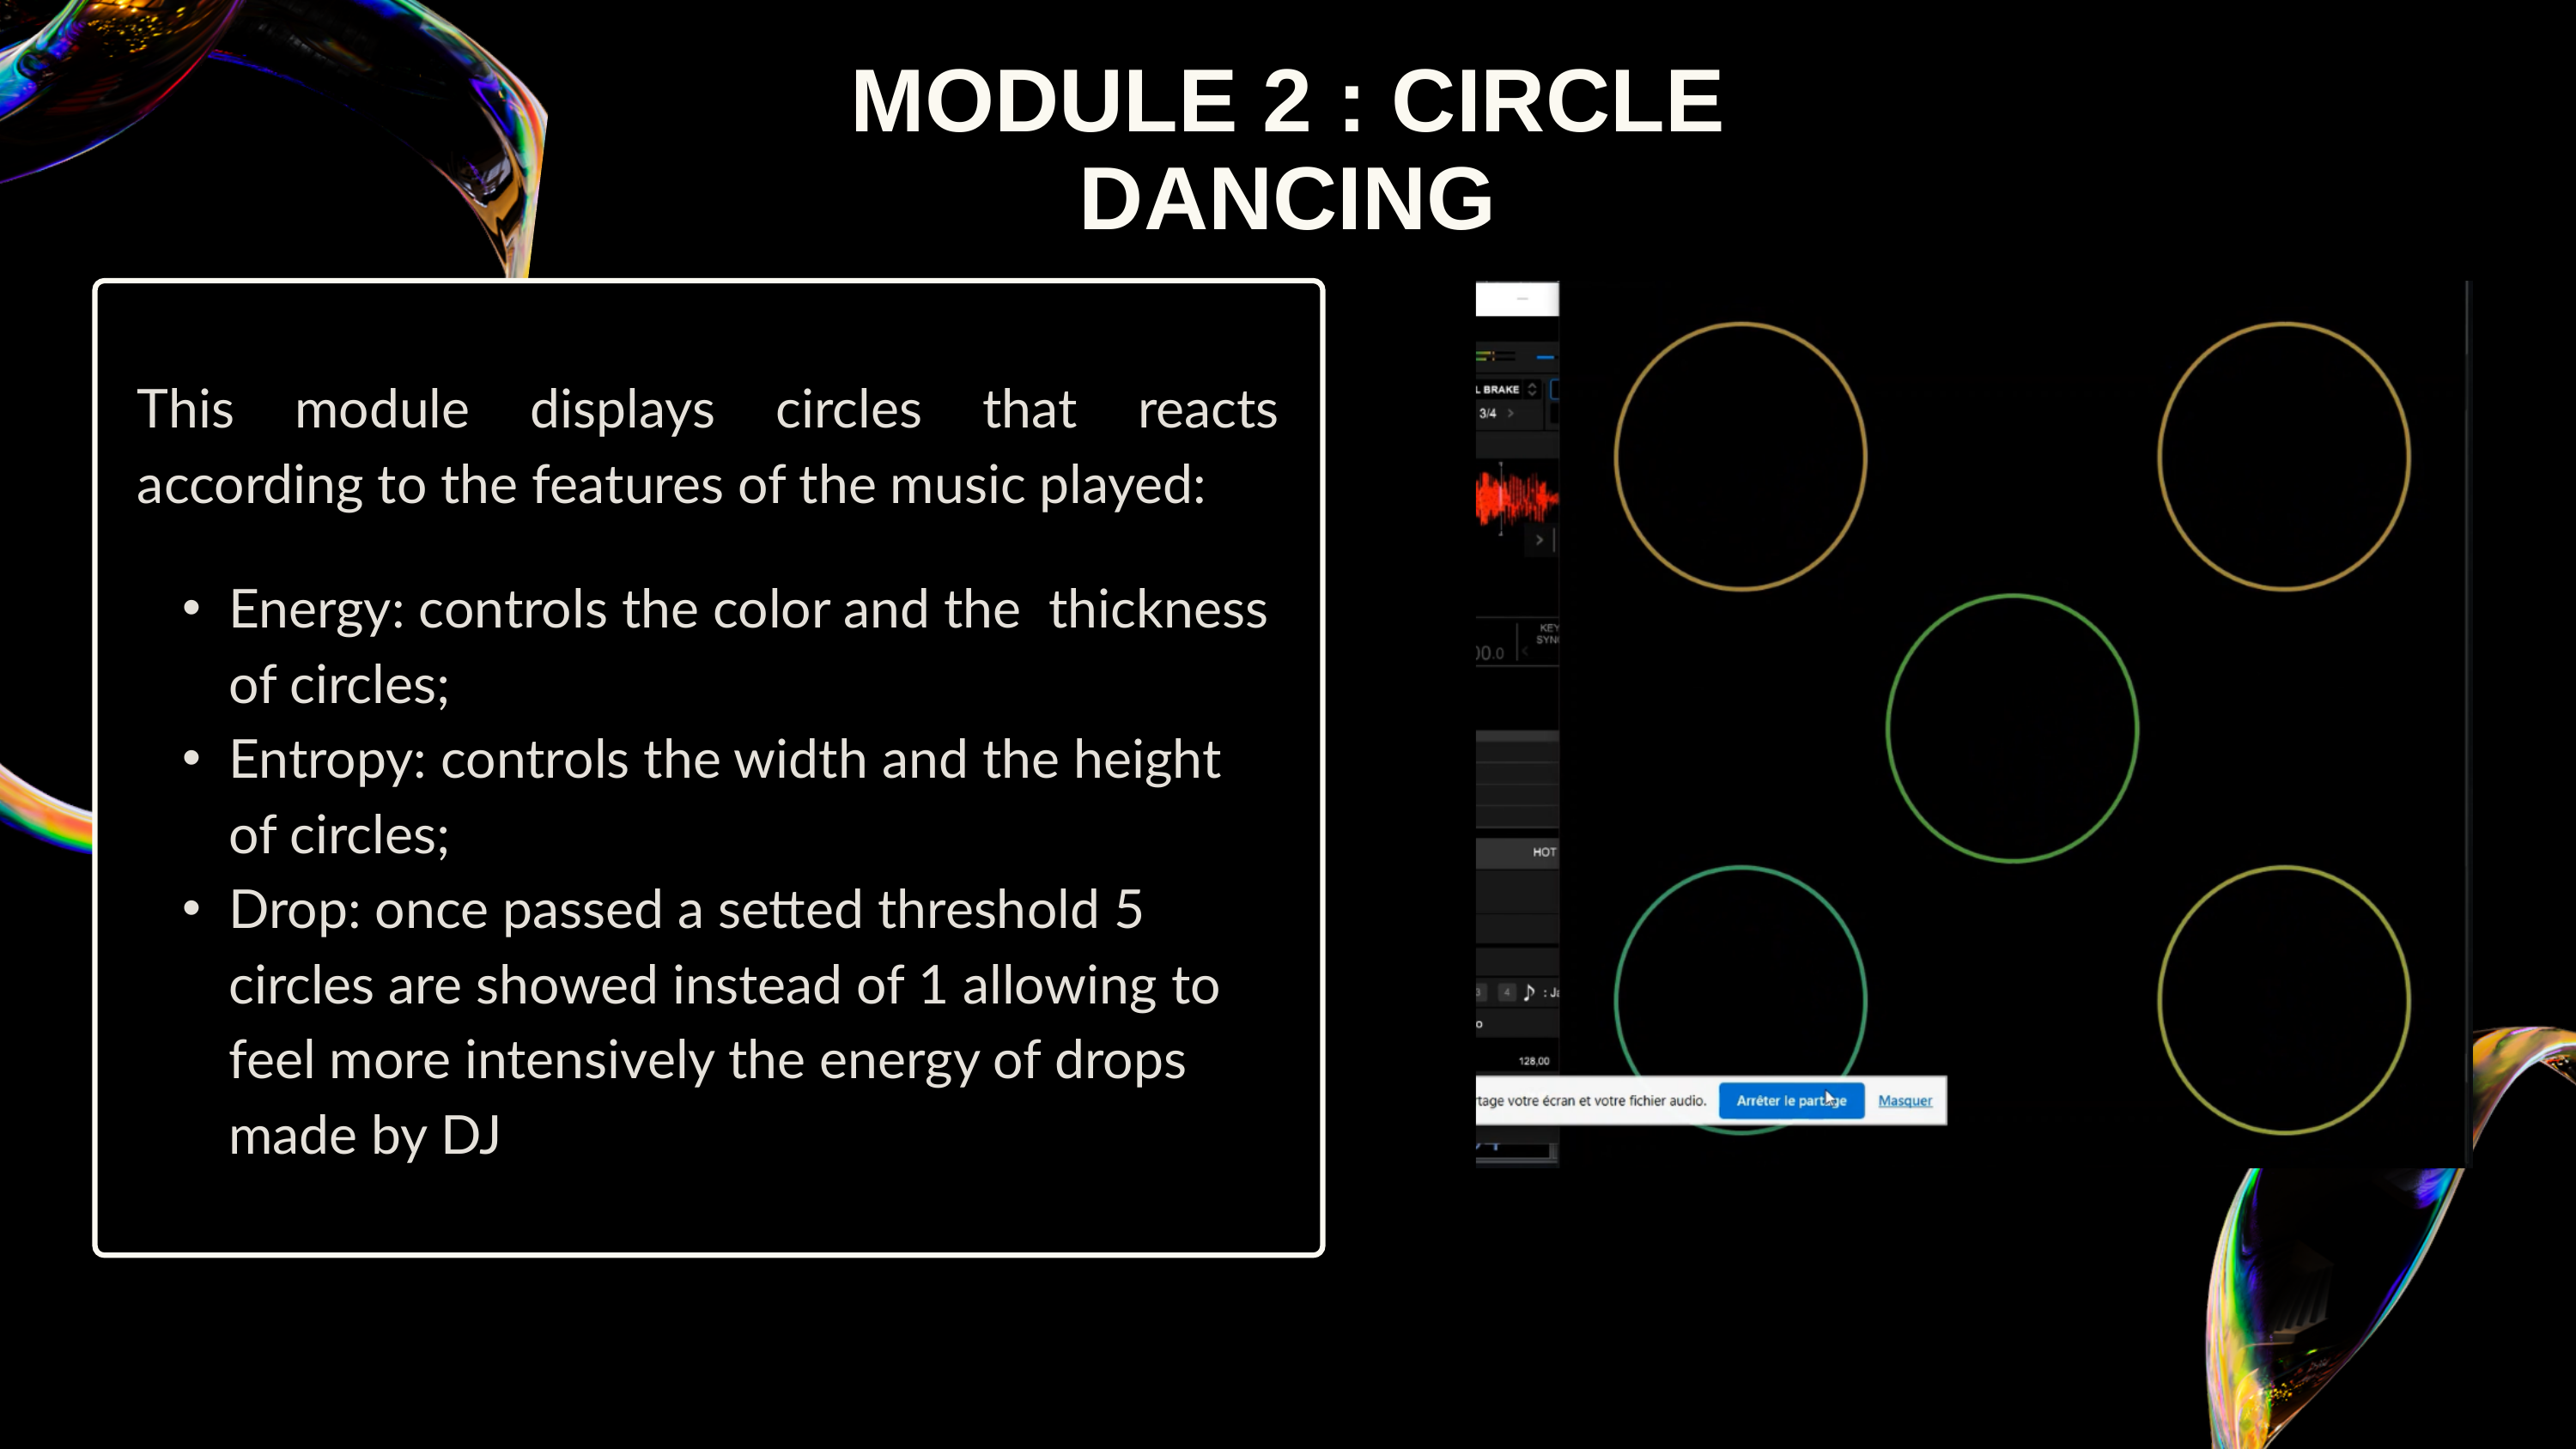

MODULE 2 : CIRCLE DANCING

This module displays circles that reacts according to the features of the music played:

Energy: controls the color and the  thickness of circles;
Entropy: controls the width and the height of circles;
Drop: once passed a setted threshold 5 circles are showed instead of 1 allowing to feel more intensively the energy of drops made by DJ